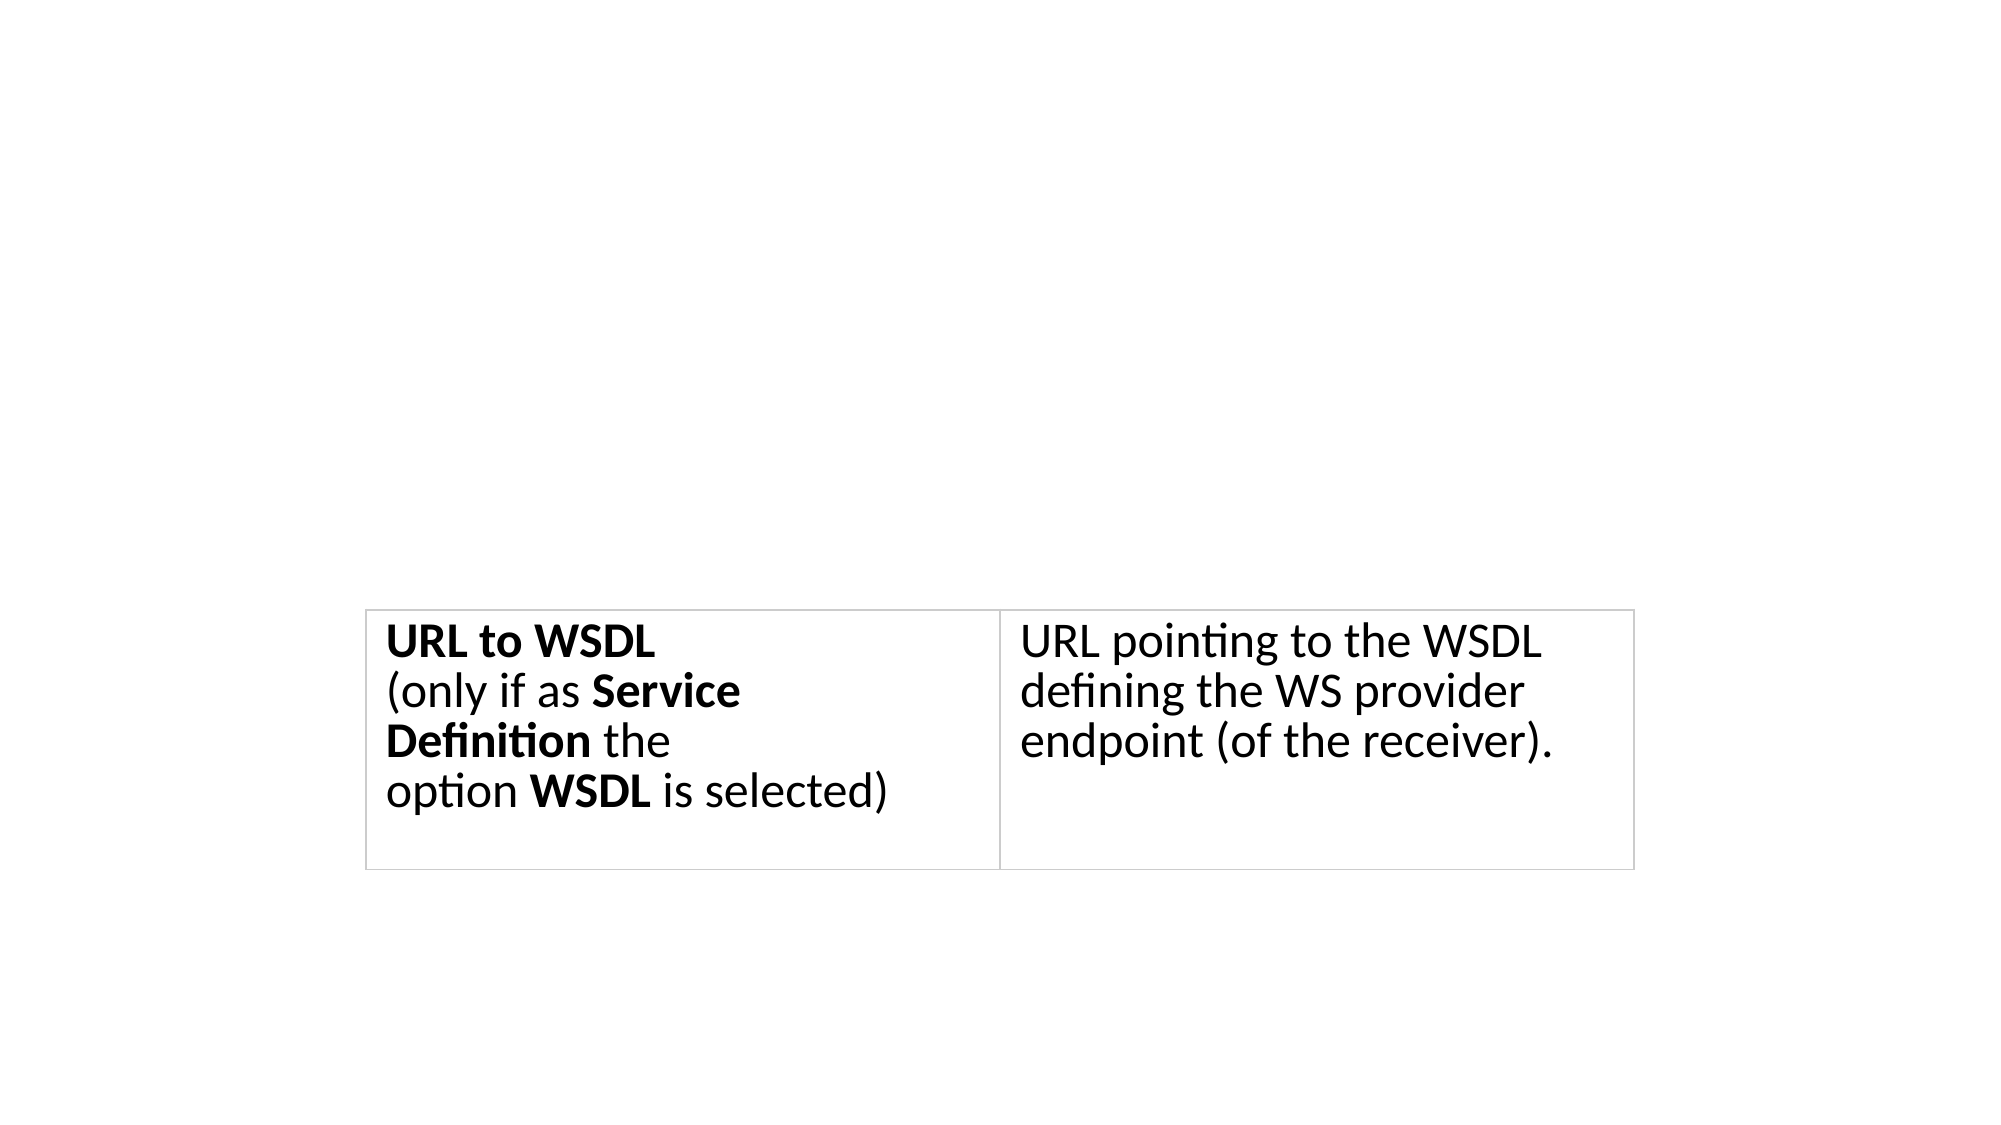

#
| URL to WSDL (only if as Service Definition the option WSDL is selected) | URL pointing to the WSDL defining the WS provider endpoint (of the receiver). |
| --- | --- |